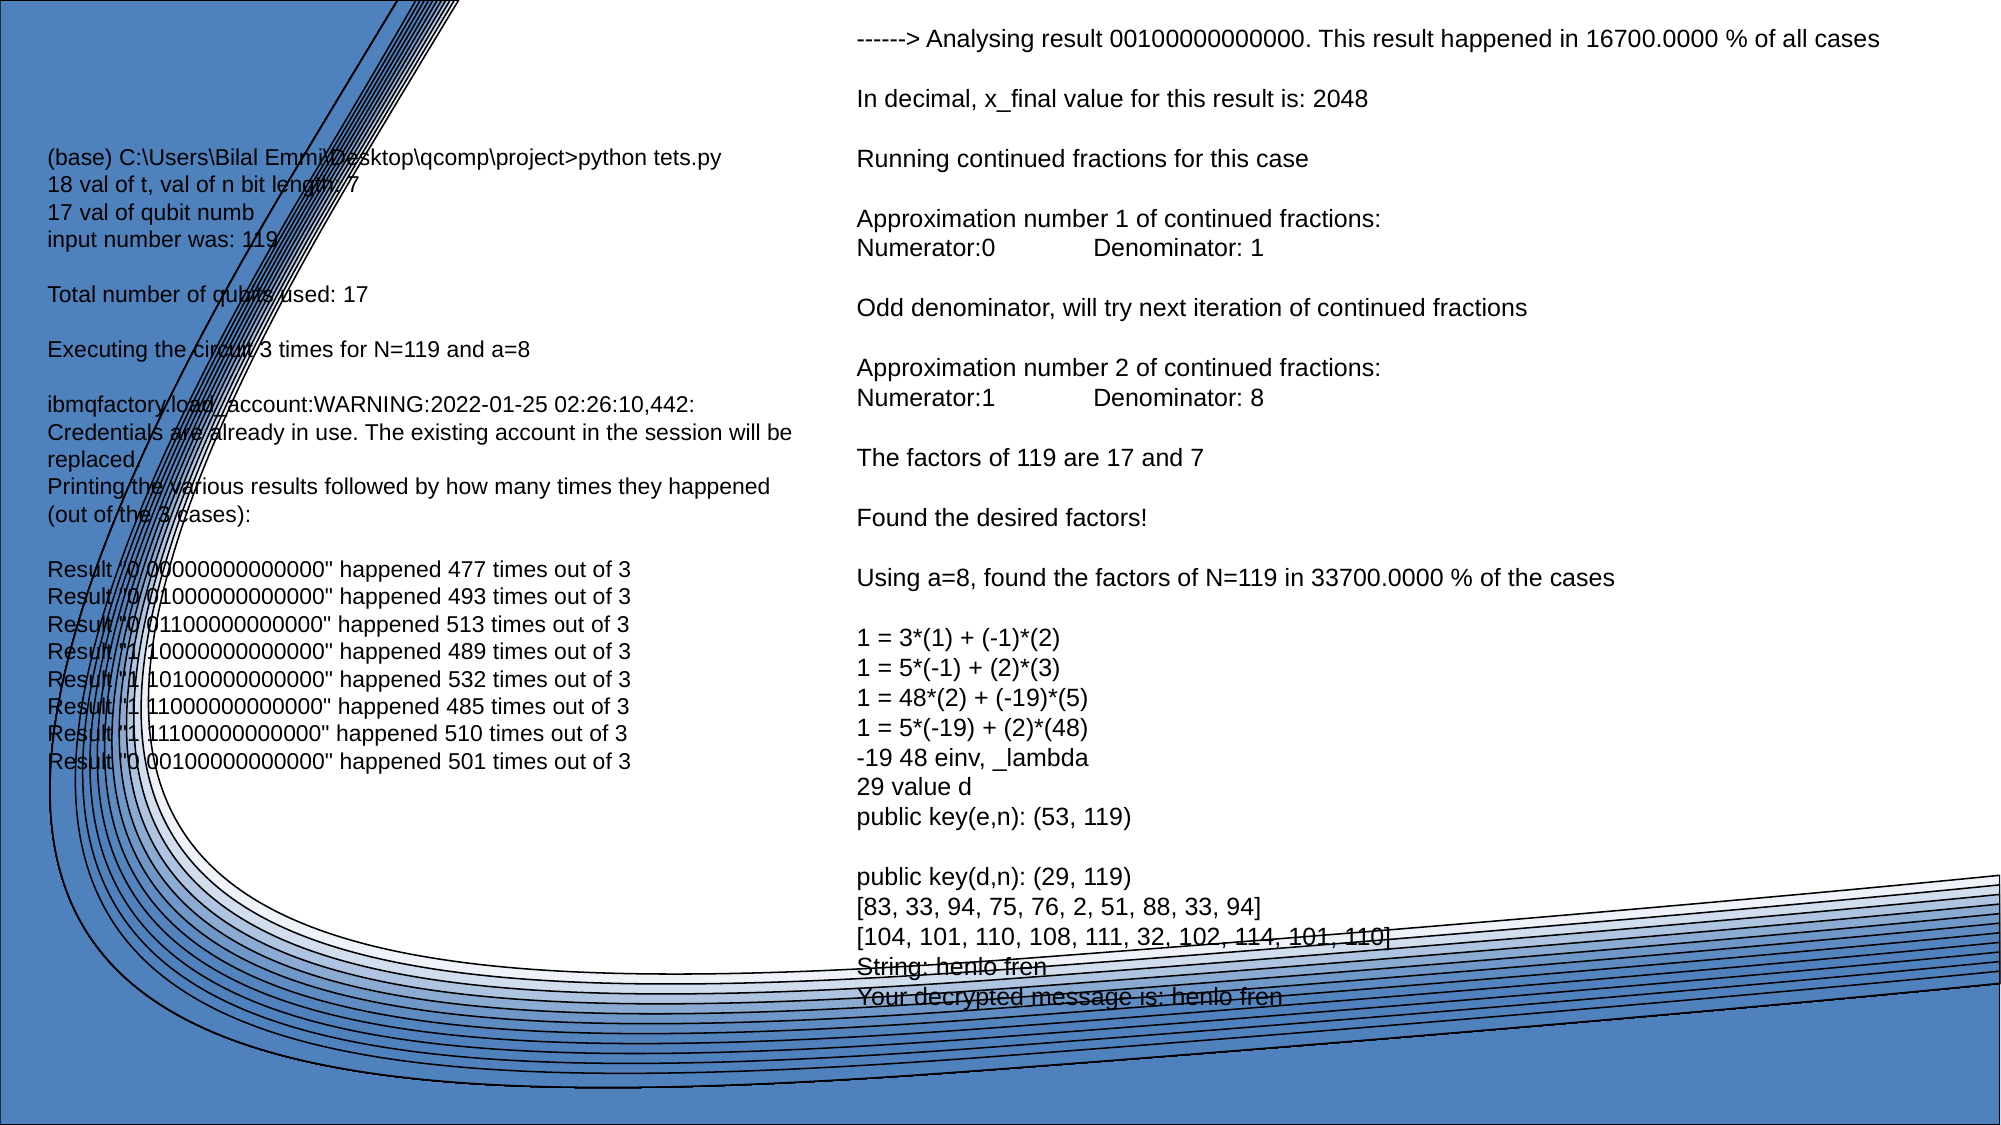

------> Analysing result 00100000000000. This result happened in 16700.0000 % of all cases

In decimal, x_final value for this result is: 2048

Running continued fractions for this case

Approximation number 1 of continued fractions:
Numerator:0              Denominator: 1

Odd denominator, will try next iteration of continued fractions

Approximation number 2 of continued fractions:
Numerator:1              Denominator: 8

The factors of 119 are 17 and 7

Found the desired factors!

Using a=8, found the factors of N=119 in 33700.0000 % of the cases

1 = 3*(1) + (-1)*(2)
1 = 5*(-1) + (2)*(3)
1 = 48*(2) + (-19)*(5)
1 = 5*(-19) + (2)*(48)
-19 48 einv, _lambda
29 value d
public key(e,n): (53, 119)

public key(d,n): (29, 119)
[83, 33, 94, 75, 76, 2, 51, 88, 33, 94]
[104, 101, 110, 108, 111, 32, 102, 114, 101, 110]
String: henlo fren
Your decrypted message is: henlo fren
(base) C:\Users\Bilal Emmi\Desktop\qcomp\project>python tets.py
18 val of t, val of n bit length: 7
17 val of qubit numb
input number was: 119

Total number of qubits used: 17

Executing the circuit 3 times for N=119 and a=8

ibmqfactory.load_account:WARNING:2022-01-25 02:26:10,442: Credentials are already in use. The existing account in the session will be replaced.
Printing the various results followed by how many times they happened (out of the 3 cases):

Result "0 00000000000000" happened 477 times out of 3
Result "0 01000000000000" happened 493 times out of 3
Result "0 01100000000000" happened 513 times out of 3
Result "1 10000000000000" happened 489 times out of 3
Result "1 10100000000000" happened 532 times out of 3
Result "1 11000000000000" happened 485 times out of 3
Result "1 11100000000000" happened 510 times out of 3
Result "0 00100000000000" happened 501 times out of 3